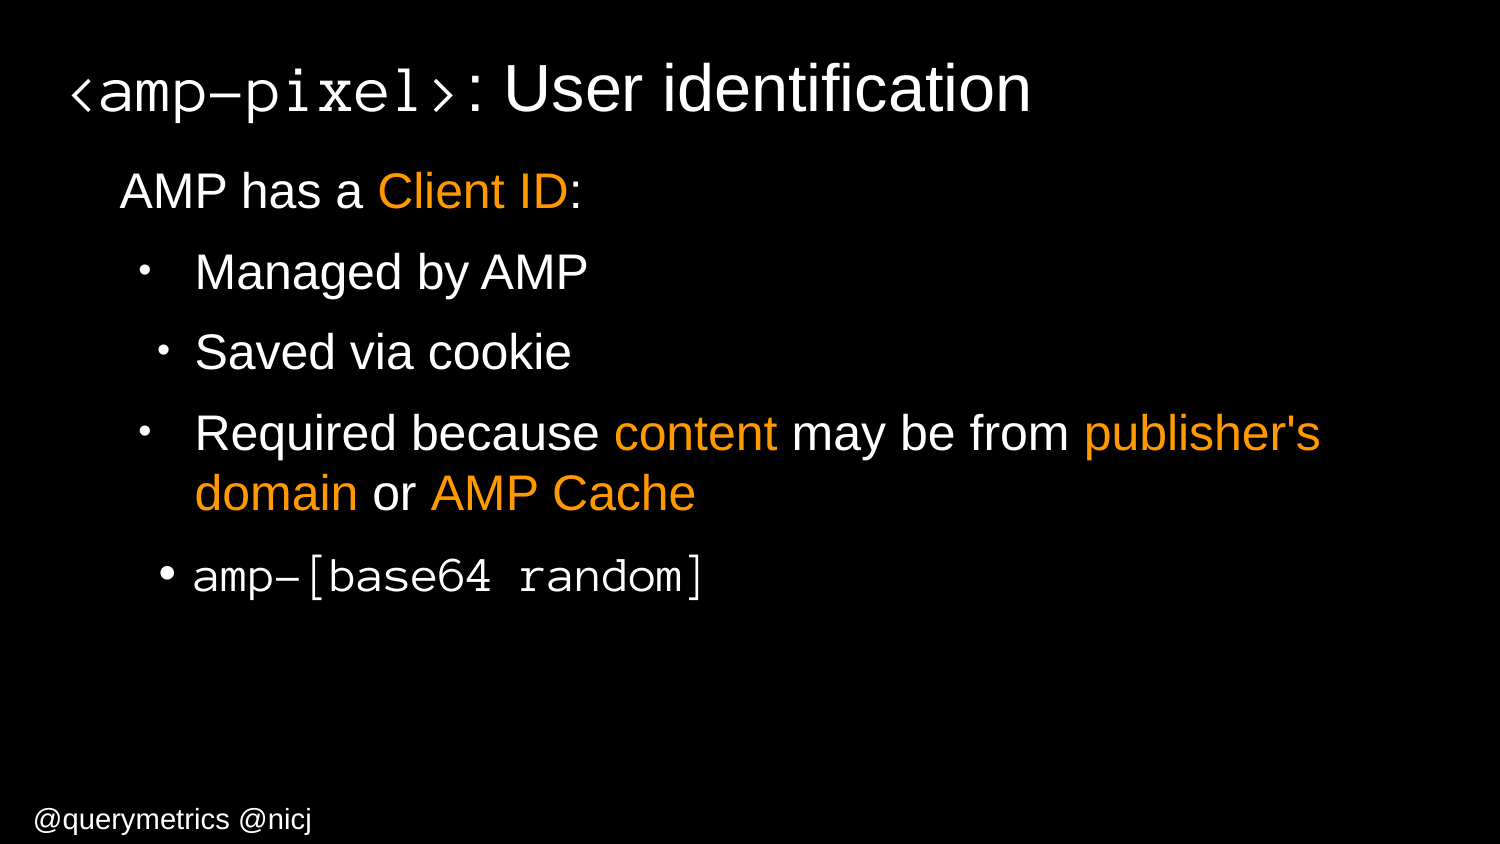

# <amp-pixel>: User identification
AMP has a Client ID:
Managed by AMP
Saved via cookie
Required because content may be from publisher's domain or AMP Cache
amp-[base64 random]